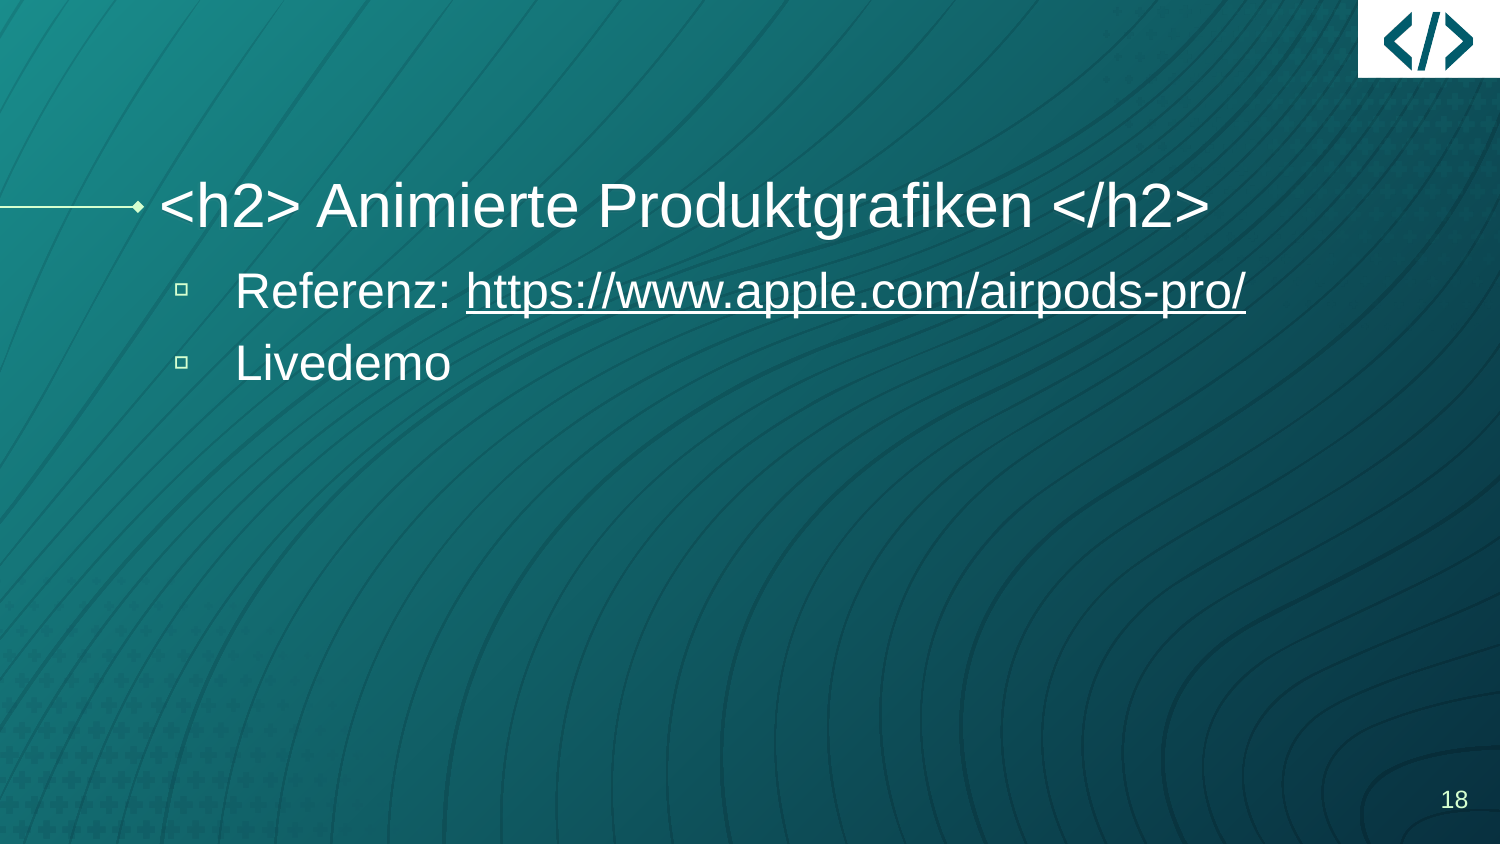

# <h2> Animierte Produktgrafiken </h2>
Referenz: https://www.apple.com/airpods-pro/
Livedemo

18